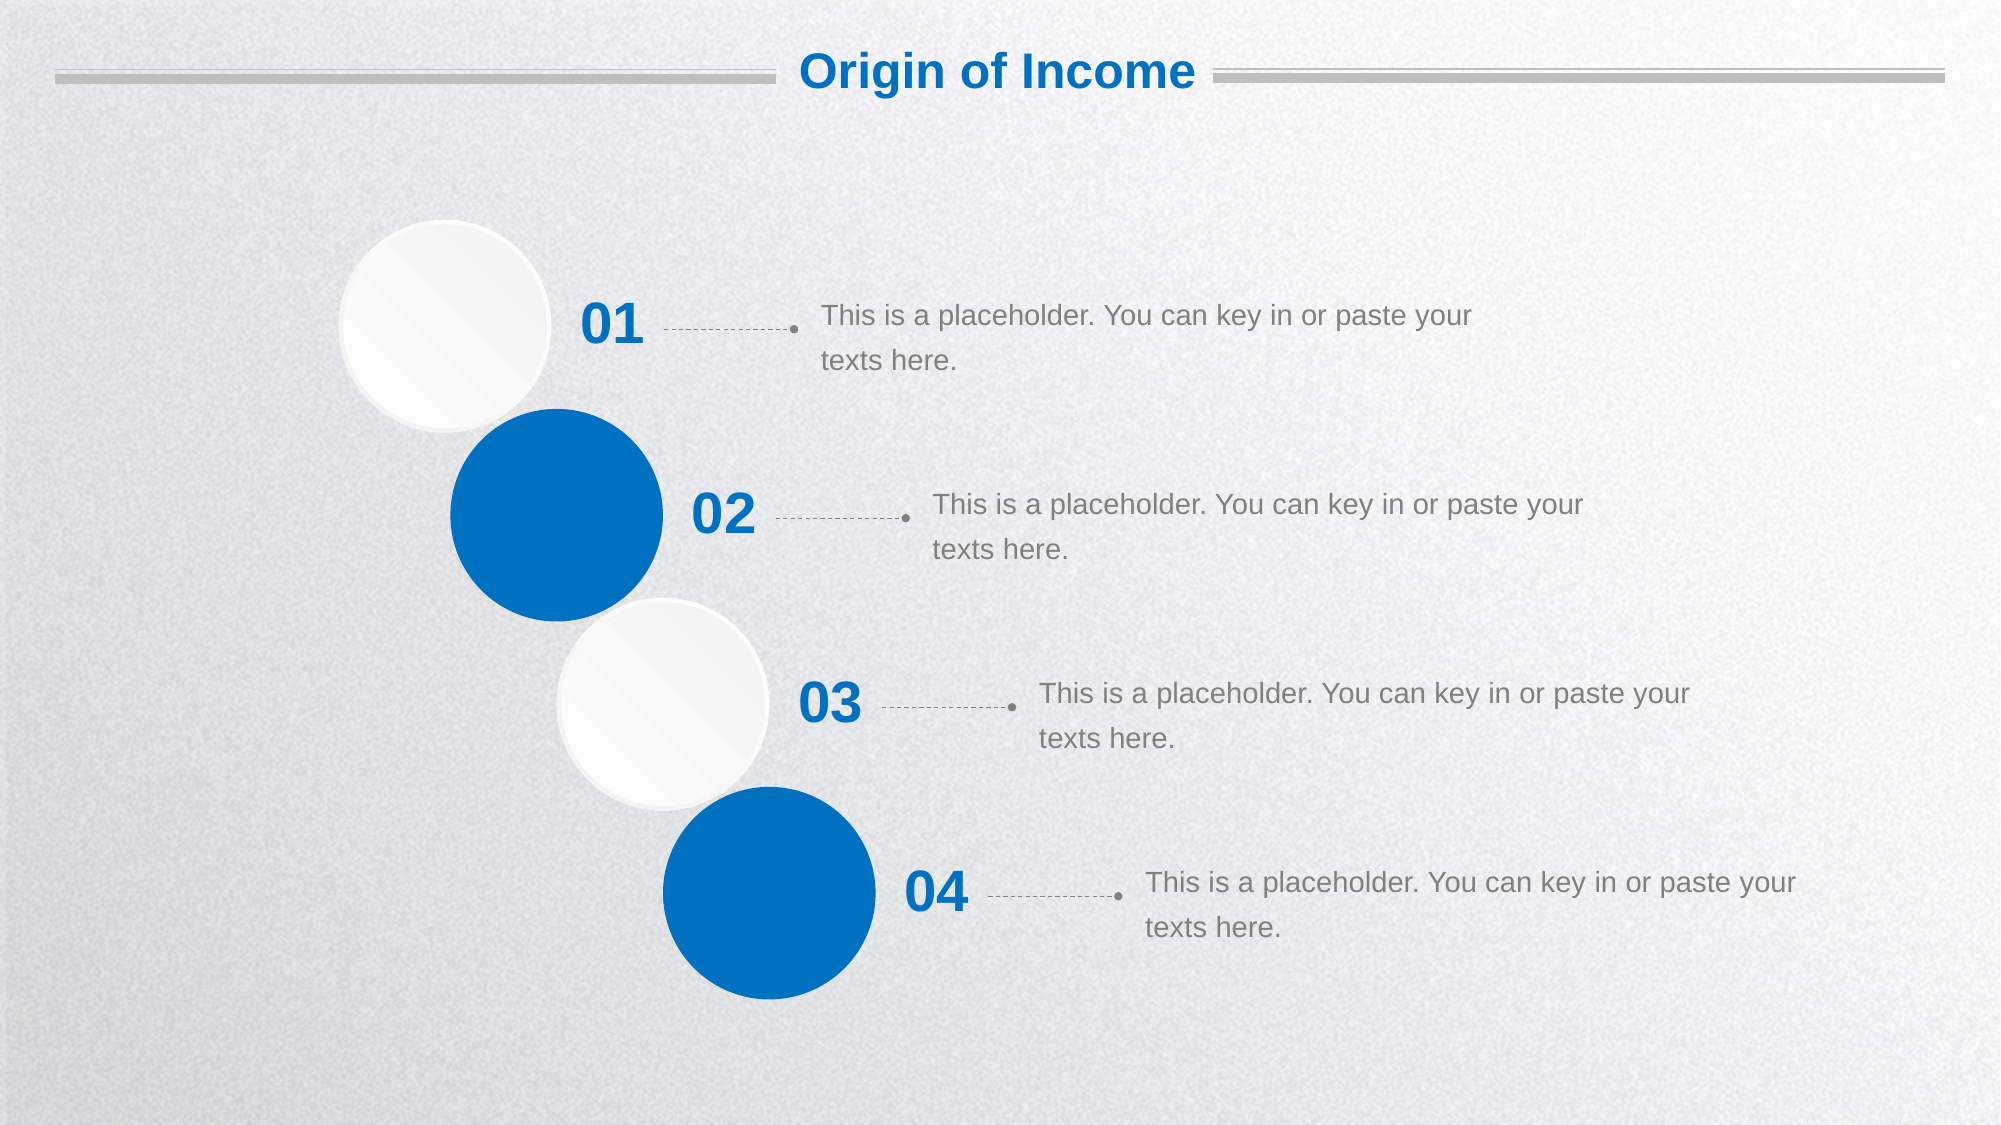

Origin of Income

01
This is a placeholder. You can key in or paste your texts here.

02
This is a placeholder. You can key in or paste your texts here.

03
This is a placeholder. You can key in or paste your texts here.

04
This is a placeholder. You can key in or paste your texts here.